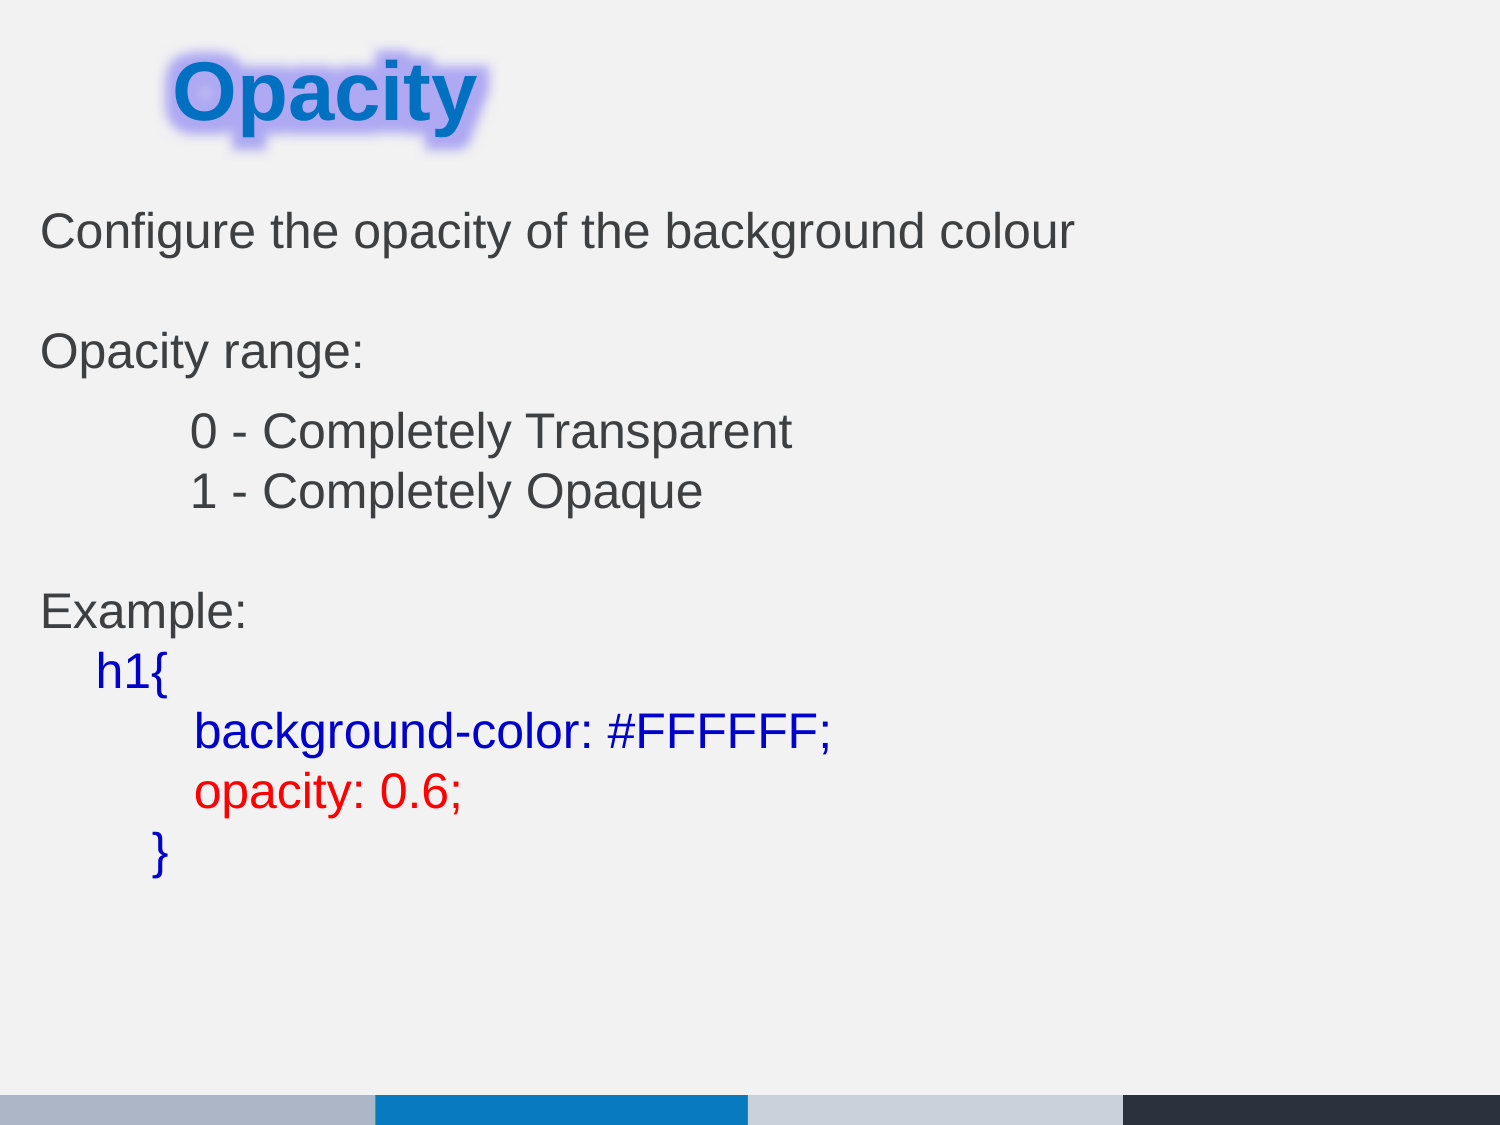

Opacity
Configure the opacity of the background colour

Opacity range:

	0 - Completely Transparent
	1 - Completely Opaque
Example:
    h1{
           background-color: #FFFFFF;
           opacity: 0.6;
        }